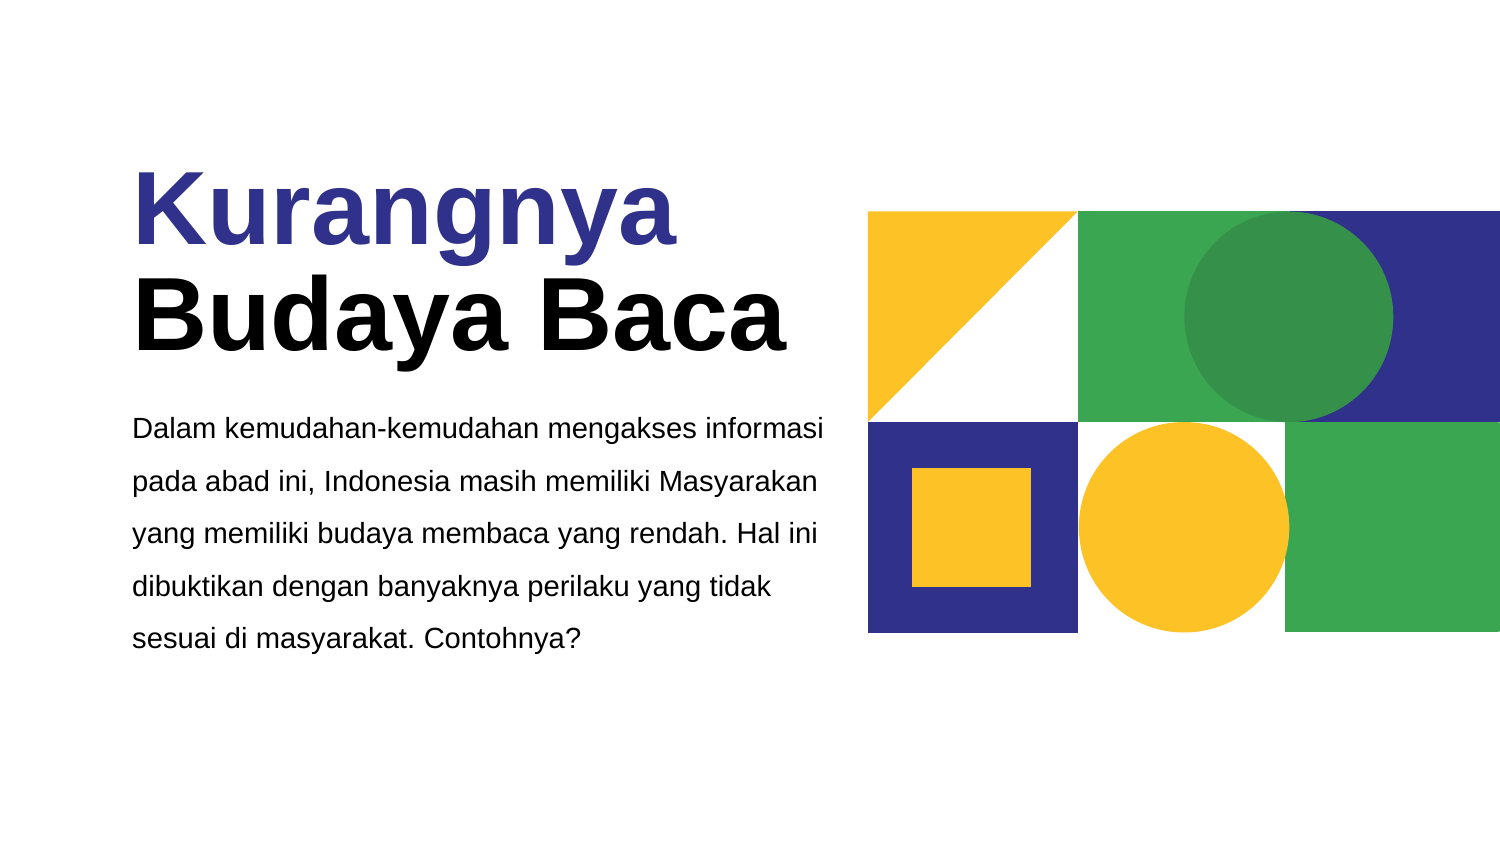

Kurangnya
# Budaya Baca
Dalam kemudahan-kemudahan mengakses informasi pada abad ini, Indonesia masih memiliki Masyarakan yang memiliki budaya membaca yang rendah. Hal ini dibuktikan dengan banyaknya perilaku yang tidak sesuai di masyarakat. Contohnya?